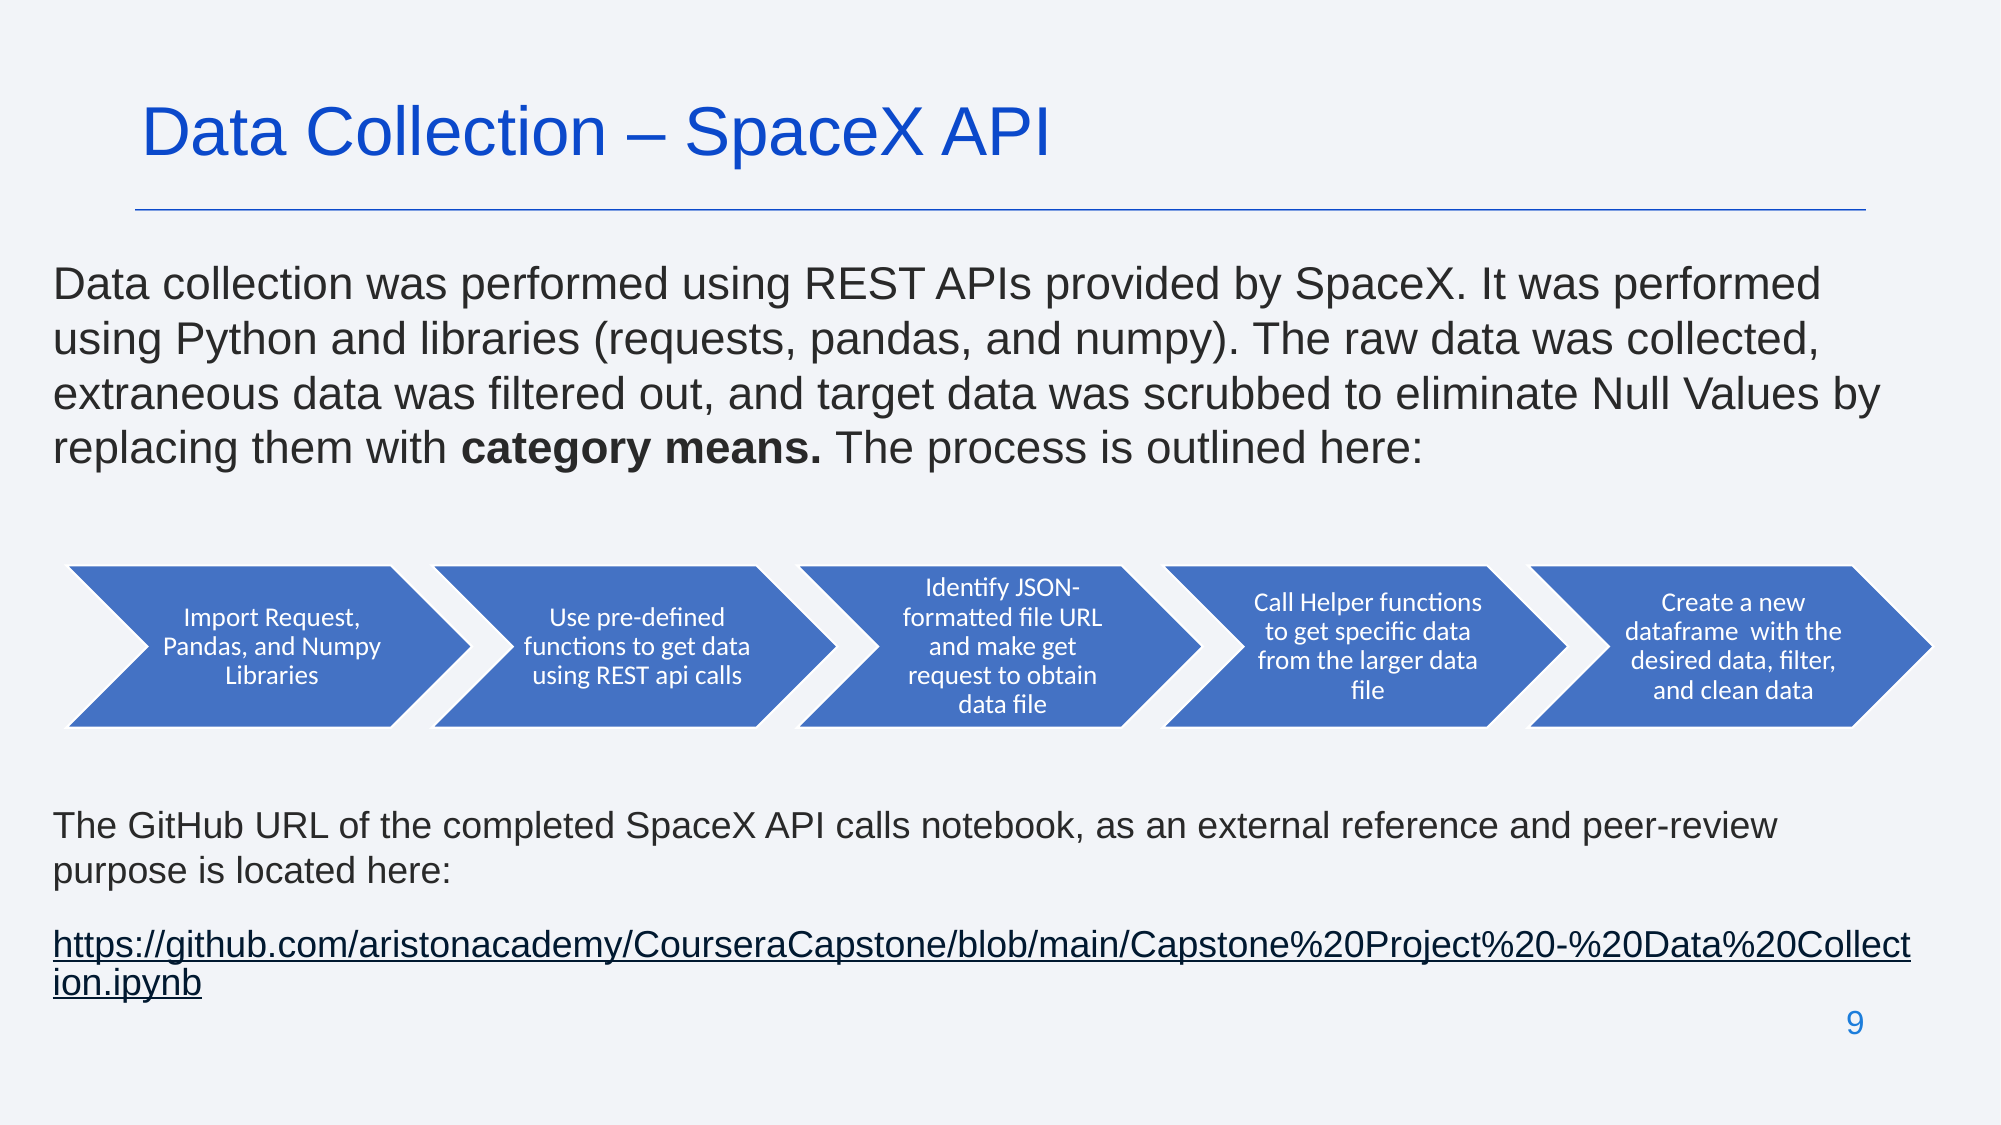

Data Collection – SpaceX API
Data collection was performed using REST APIs provided by SpaceX. It was performed using Python and libraries (requests, pandas, and numpy). The raw data was collected, extraneous data was filtered out, and target data was scrubbed to eliminate Null Values by replacing them with category means. The process is outlined here:

Import Request, Pandas, and Numpy Libraries
Use pre-defined functions to get data using REST api calls
Identify JSON-formatted file URL and make get request to obtain data file
Call Helper functions to get specific data from the larger data file
Create a new dataframe  with the desired data, filter, and clean data
The GitHub URL of the completed SpaceX API calls notebook, as an external reference and peer-review purpose is located here:
https://github.com/aristonacademy/CourseraCapstone/blob/main/Capstone%20Project%20-%20Data%20Collection.ipynb
9